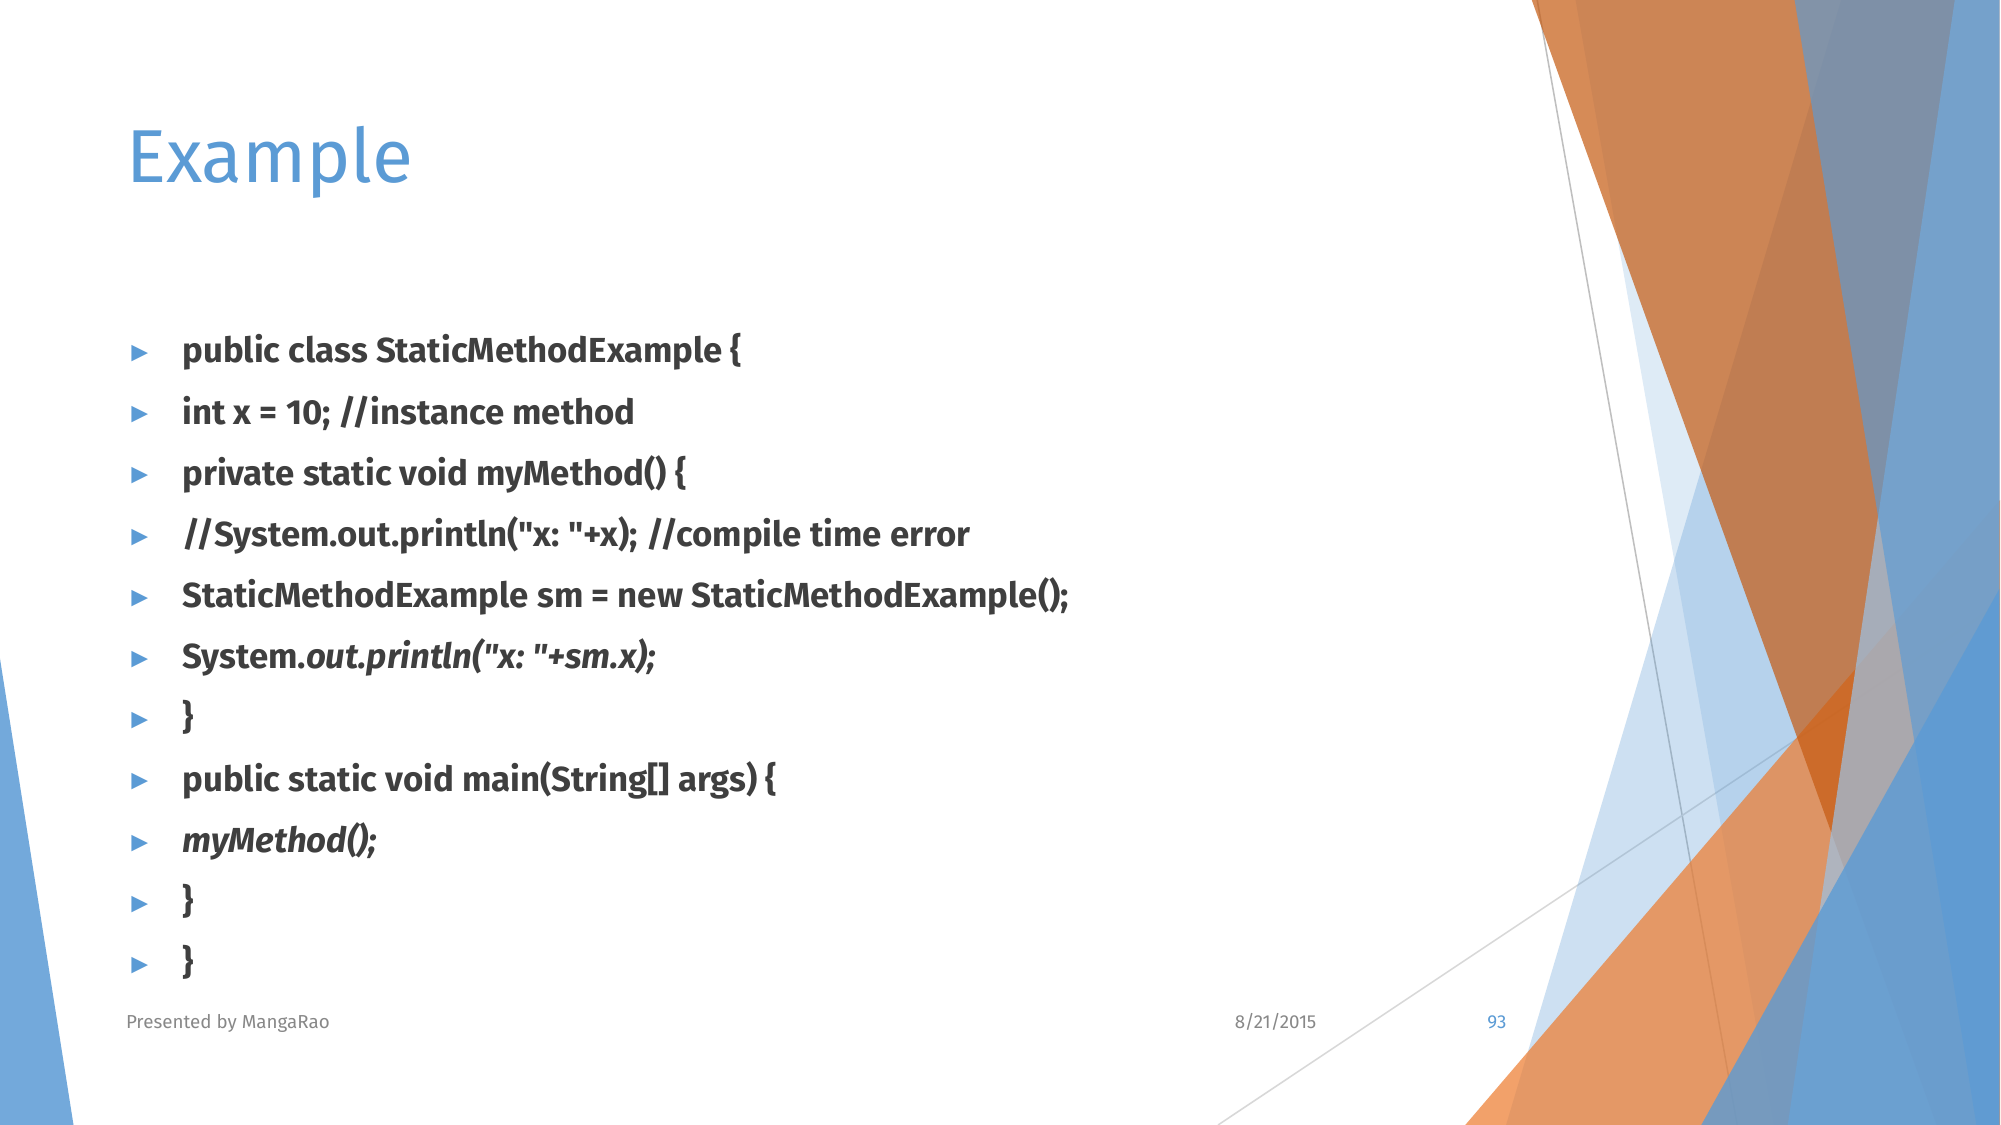

# Example

public class StaticMethodExample {
int x = 10; //instance method
private static void myMethod() {
//System.out.println("x: "+x); //compile time error
StaticMethodExample sm = new StaticMethodExample();
System.out.println("x: "+sm.x);
}
public static void main(String[] args) {
myMethod();
}
}

Presented by MangaRao
8/21/2015
93